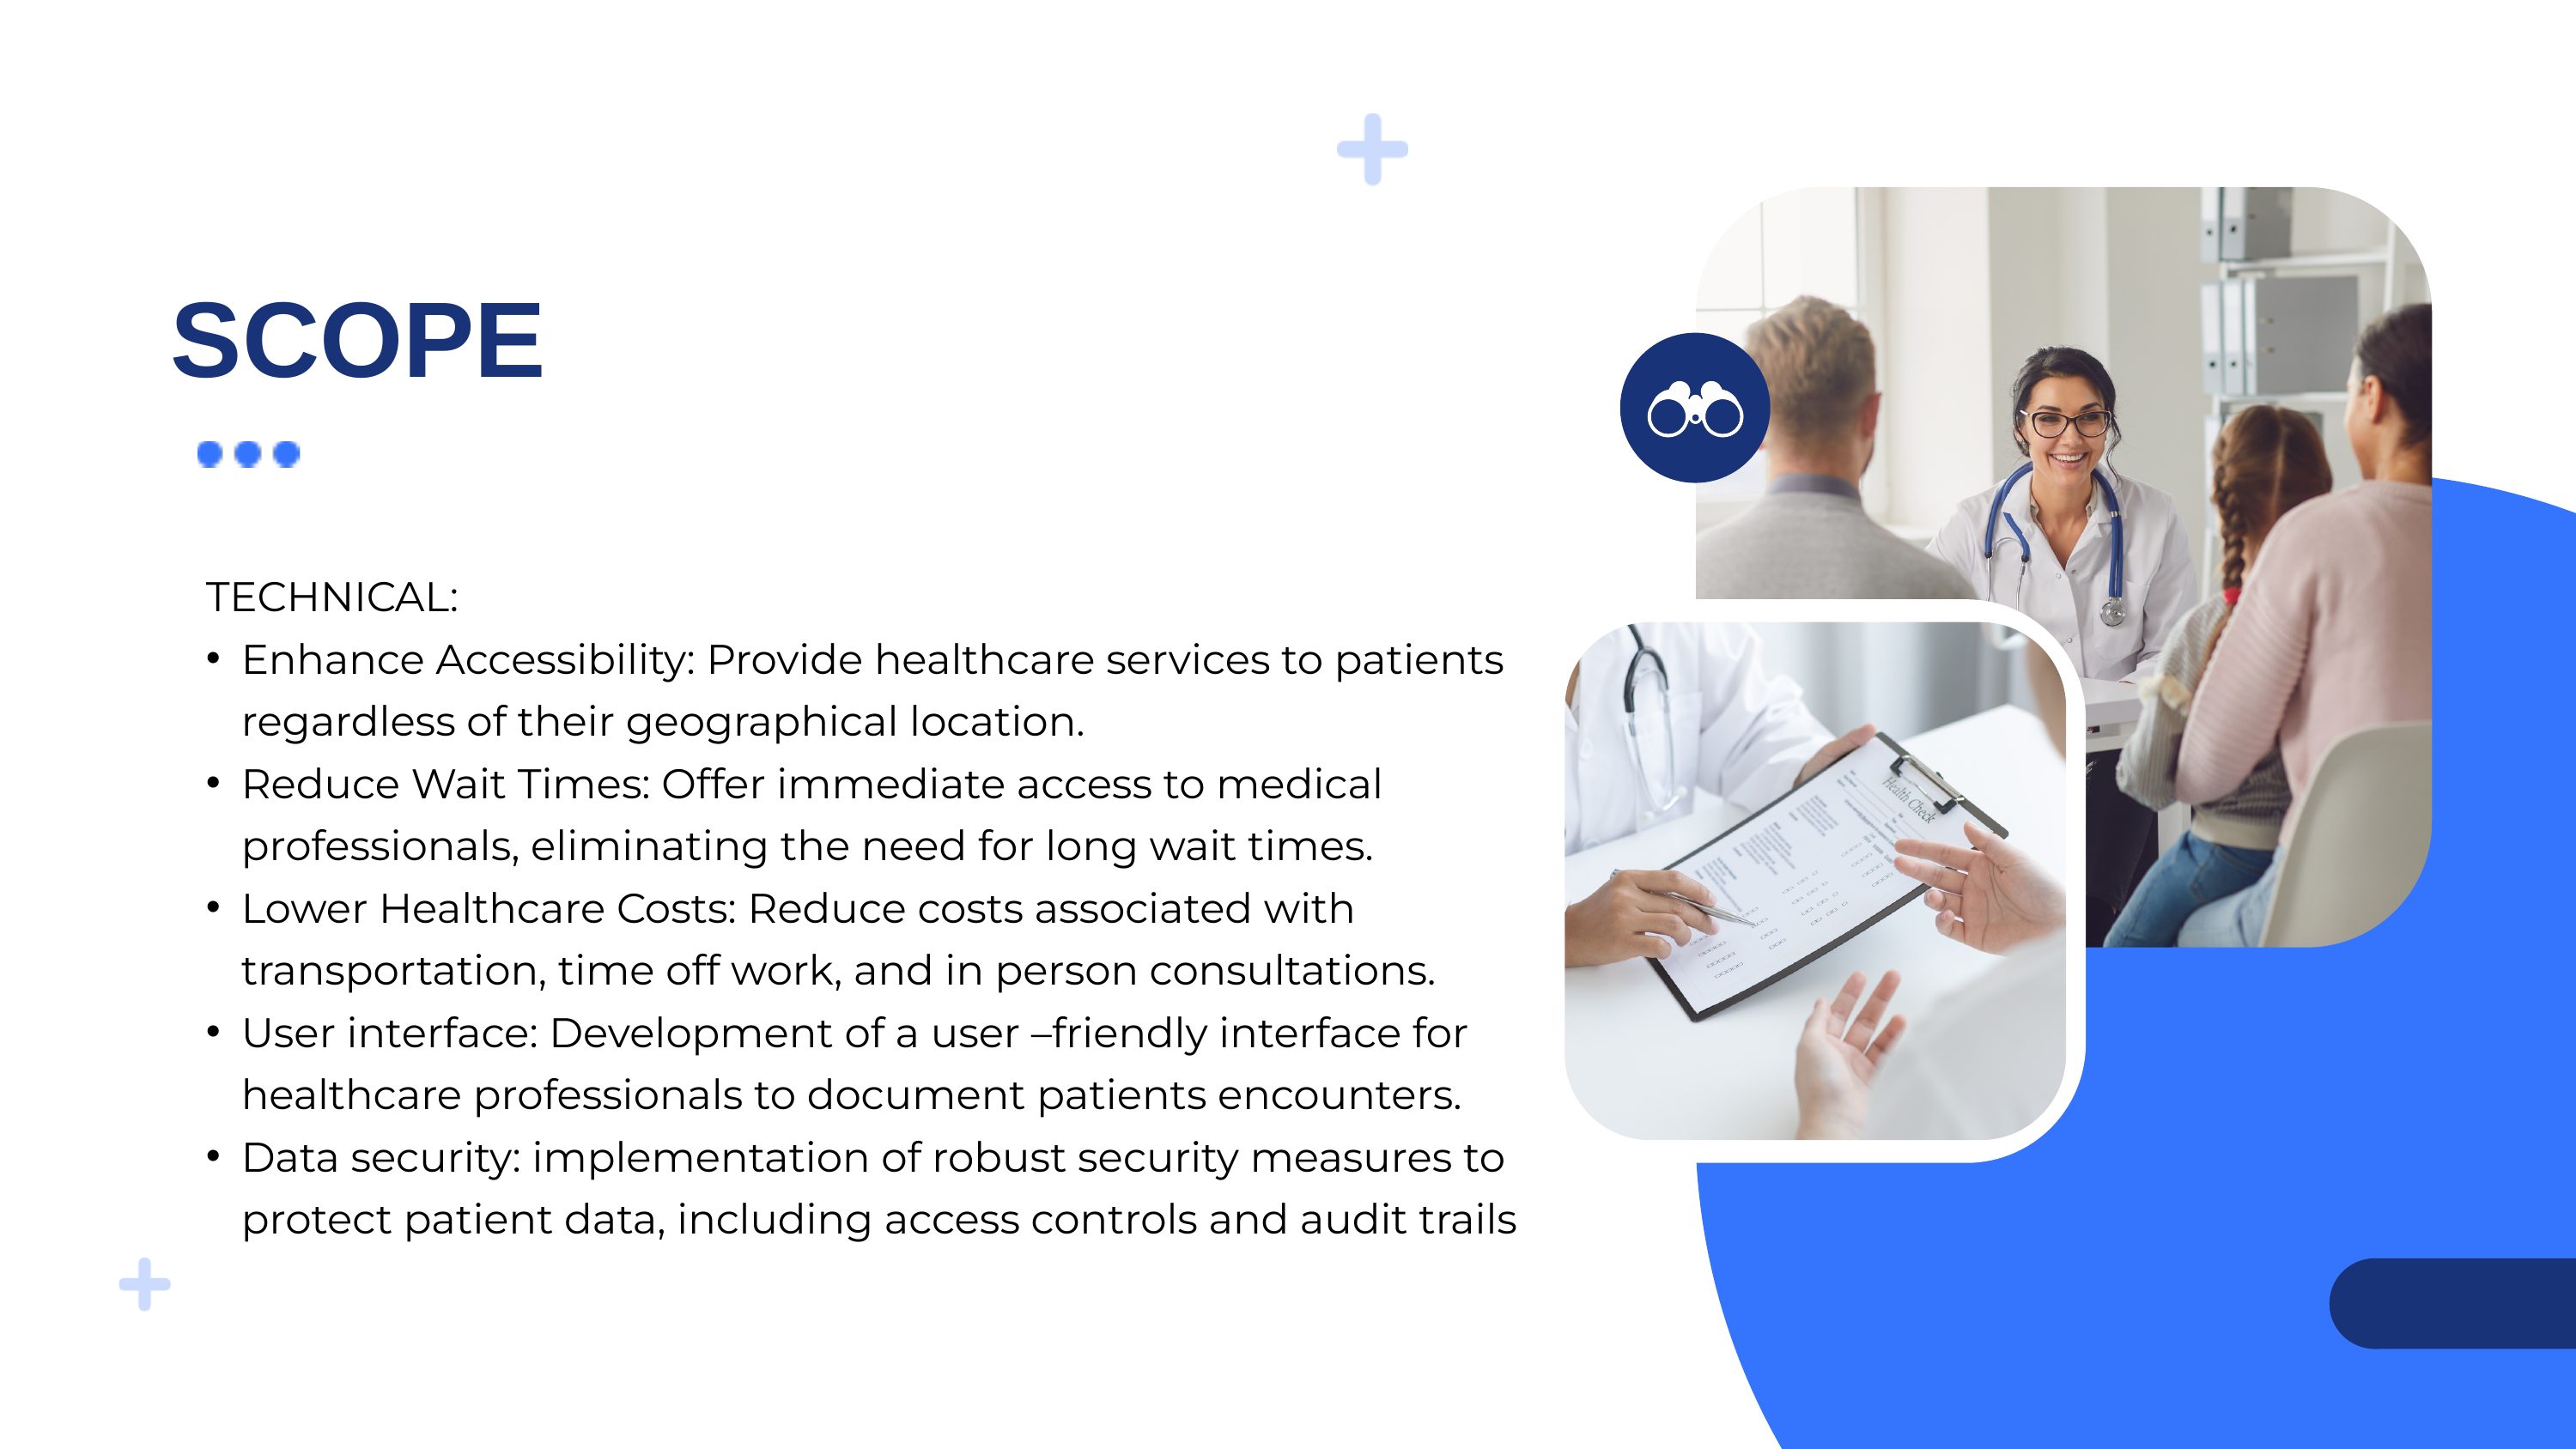

SCOPE

TECHNICAL:
Enhance Accessibility: Provide healthcare services to patients regardless of their geographical location.
Reduce Wait Times: Offer immediate access to medical professionals, eliminating the need for long wait times.
Lower Healthcare Costs: Reduce costs associated with transportation, time off work, and in person consultations.
User interface: Development of a user –friendly interface for healthcare professionals to document patients encounters.
Data security: implementation of robust security measures to protect patient data, including access controls and audit trails